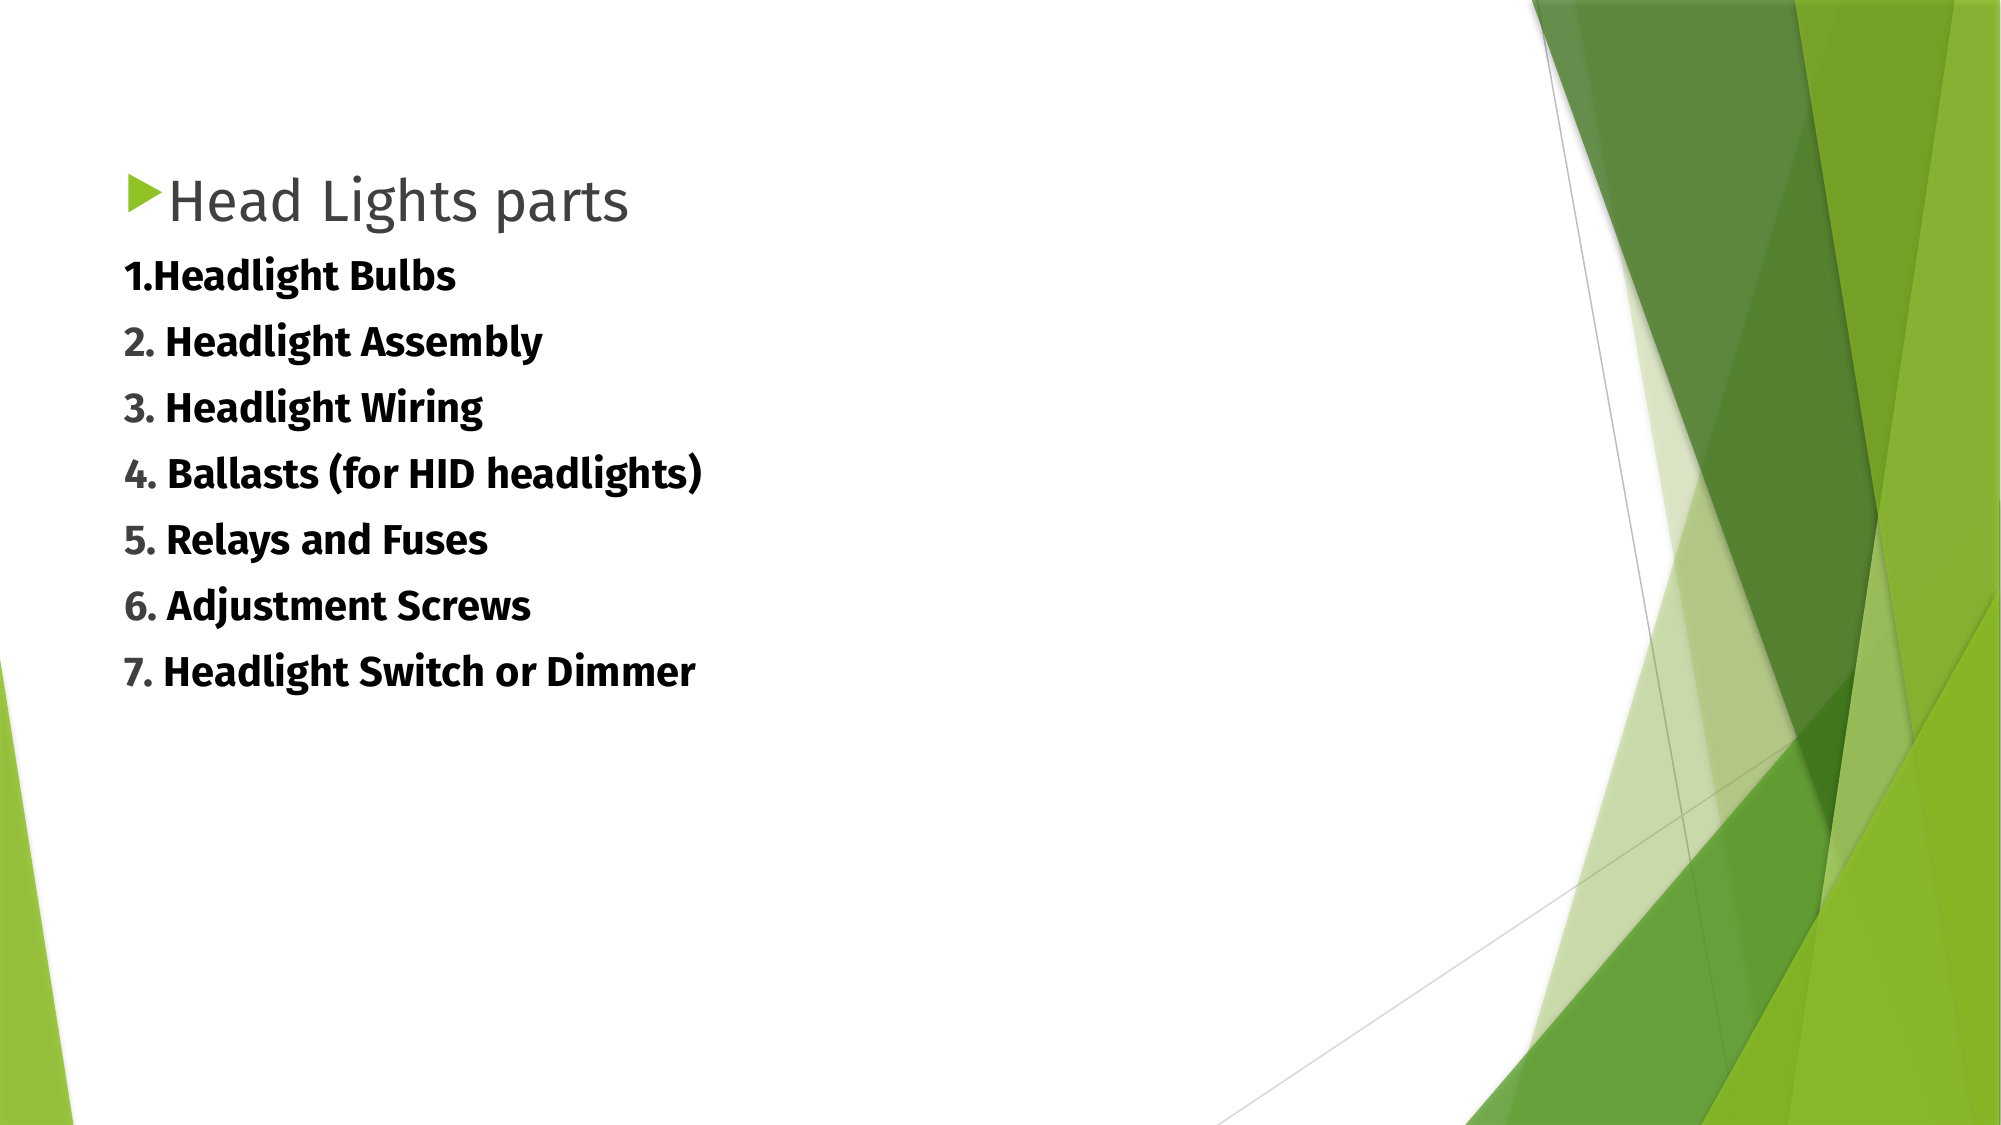

Head Lights parts
1.Headlight Bulbs
2. Headlight Assembly
3. Headlight Wiring
4. Ballasts (for HID headlights)
5. Relays and Fuses
6. Adjustment Screws
7. Headlight Switch or Dimmer